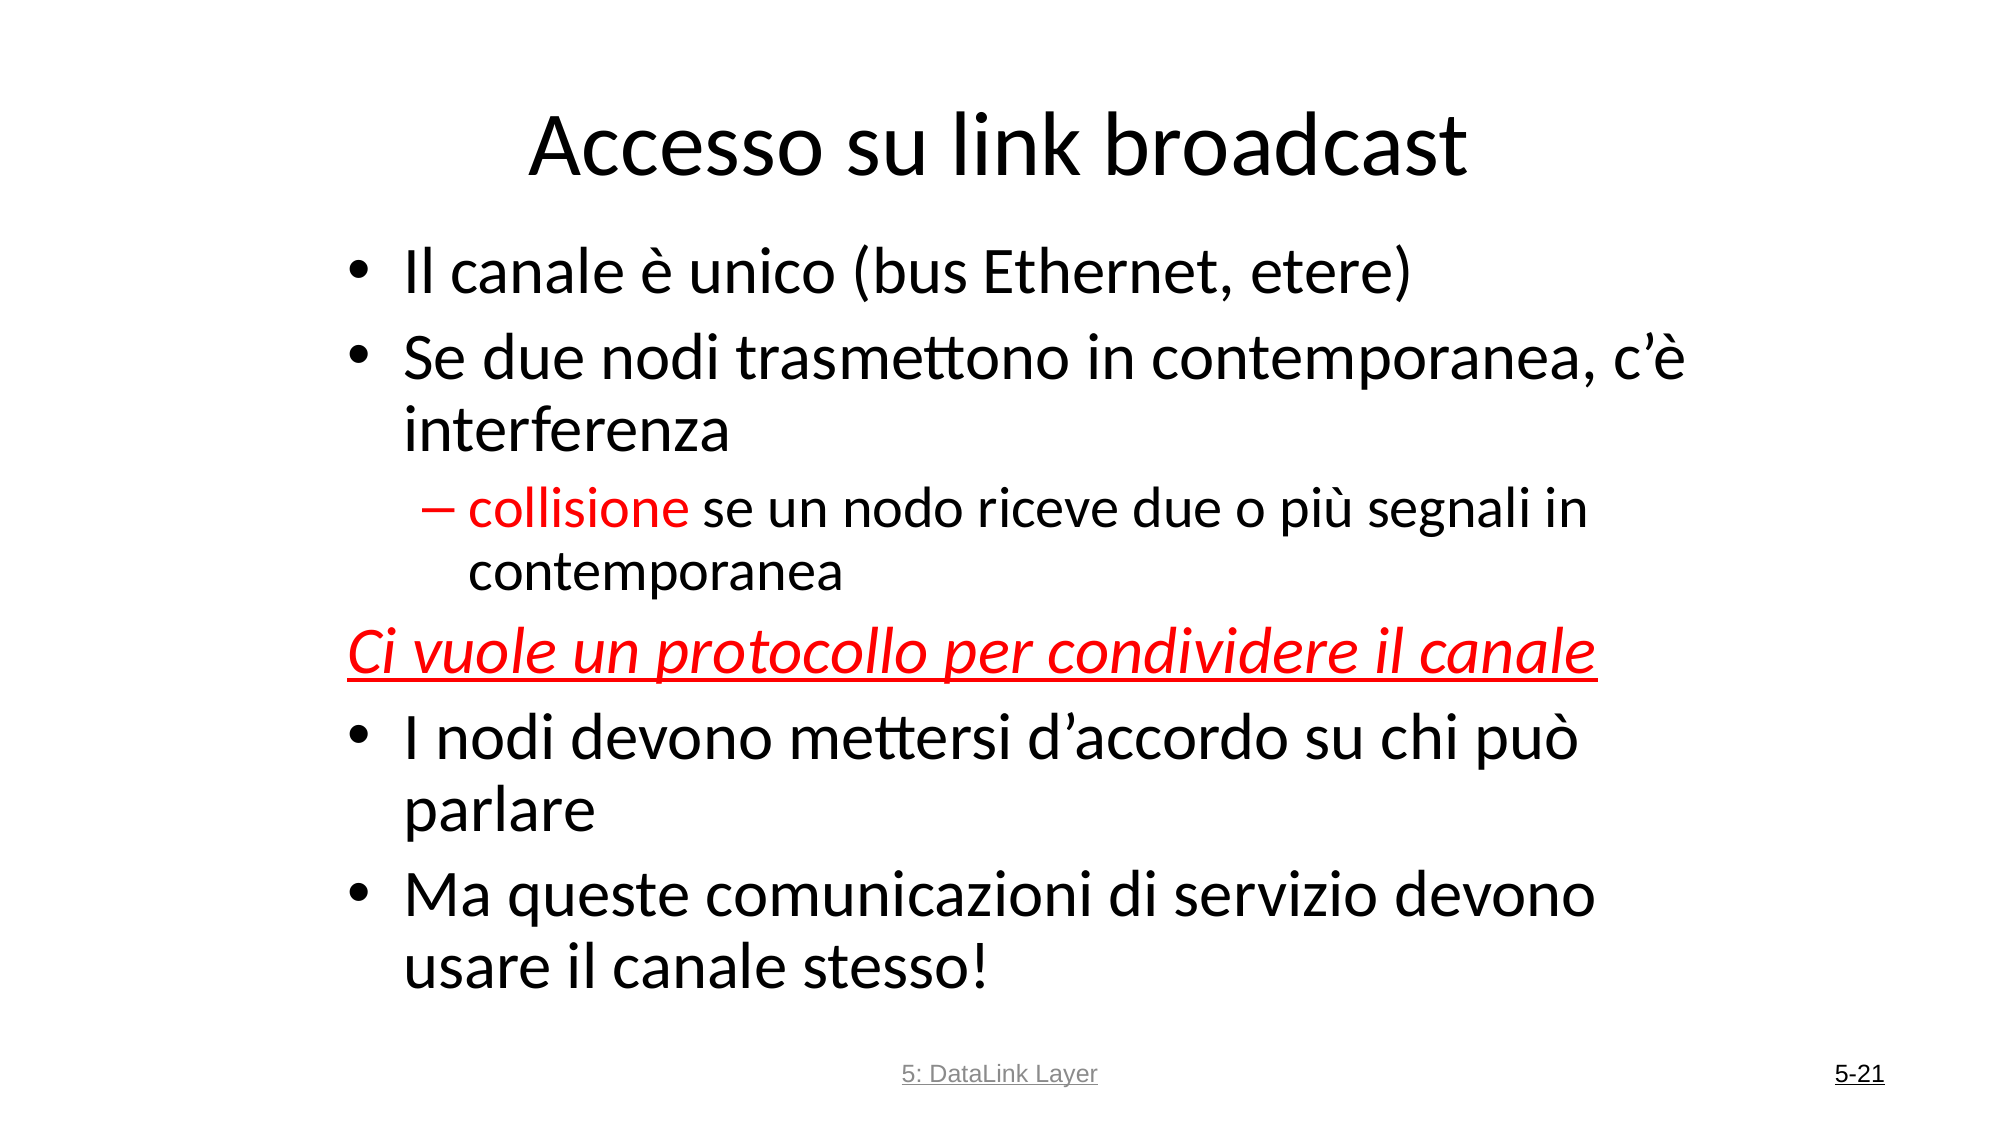

# Accesso su link broadcast
Il canale è unico (bus Ethernet, etere)
Se due nodi trasmettono in contemporanea, c’è interferenza
collisione se un nodo riceve due o più segnali in contemporanea
Ci vuole un protocollo per condividere il canale
I nodi devono mettersi d’accordo su chi può parlare
Ma queste comunicazioni di servizio devono usare il canale stesso!

5: DataLink Layer
5-21